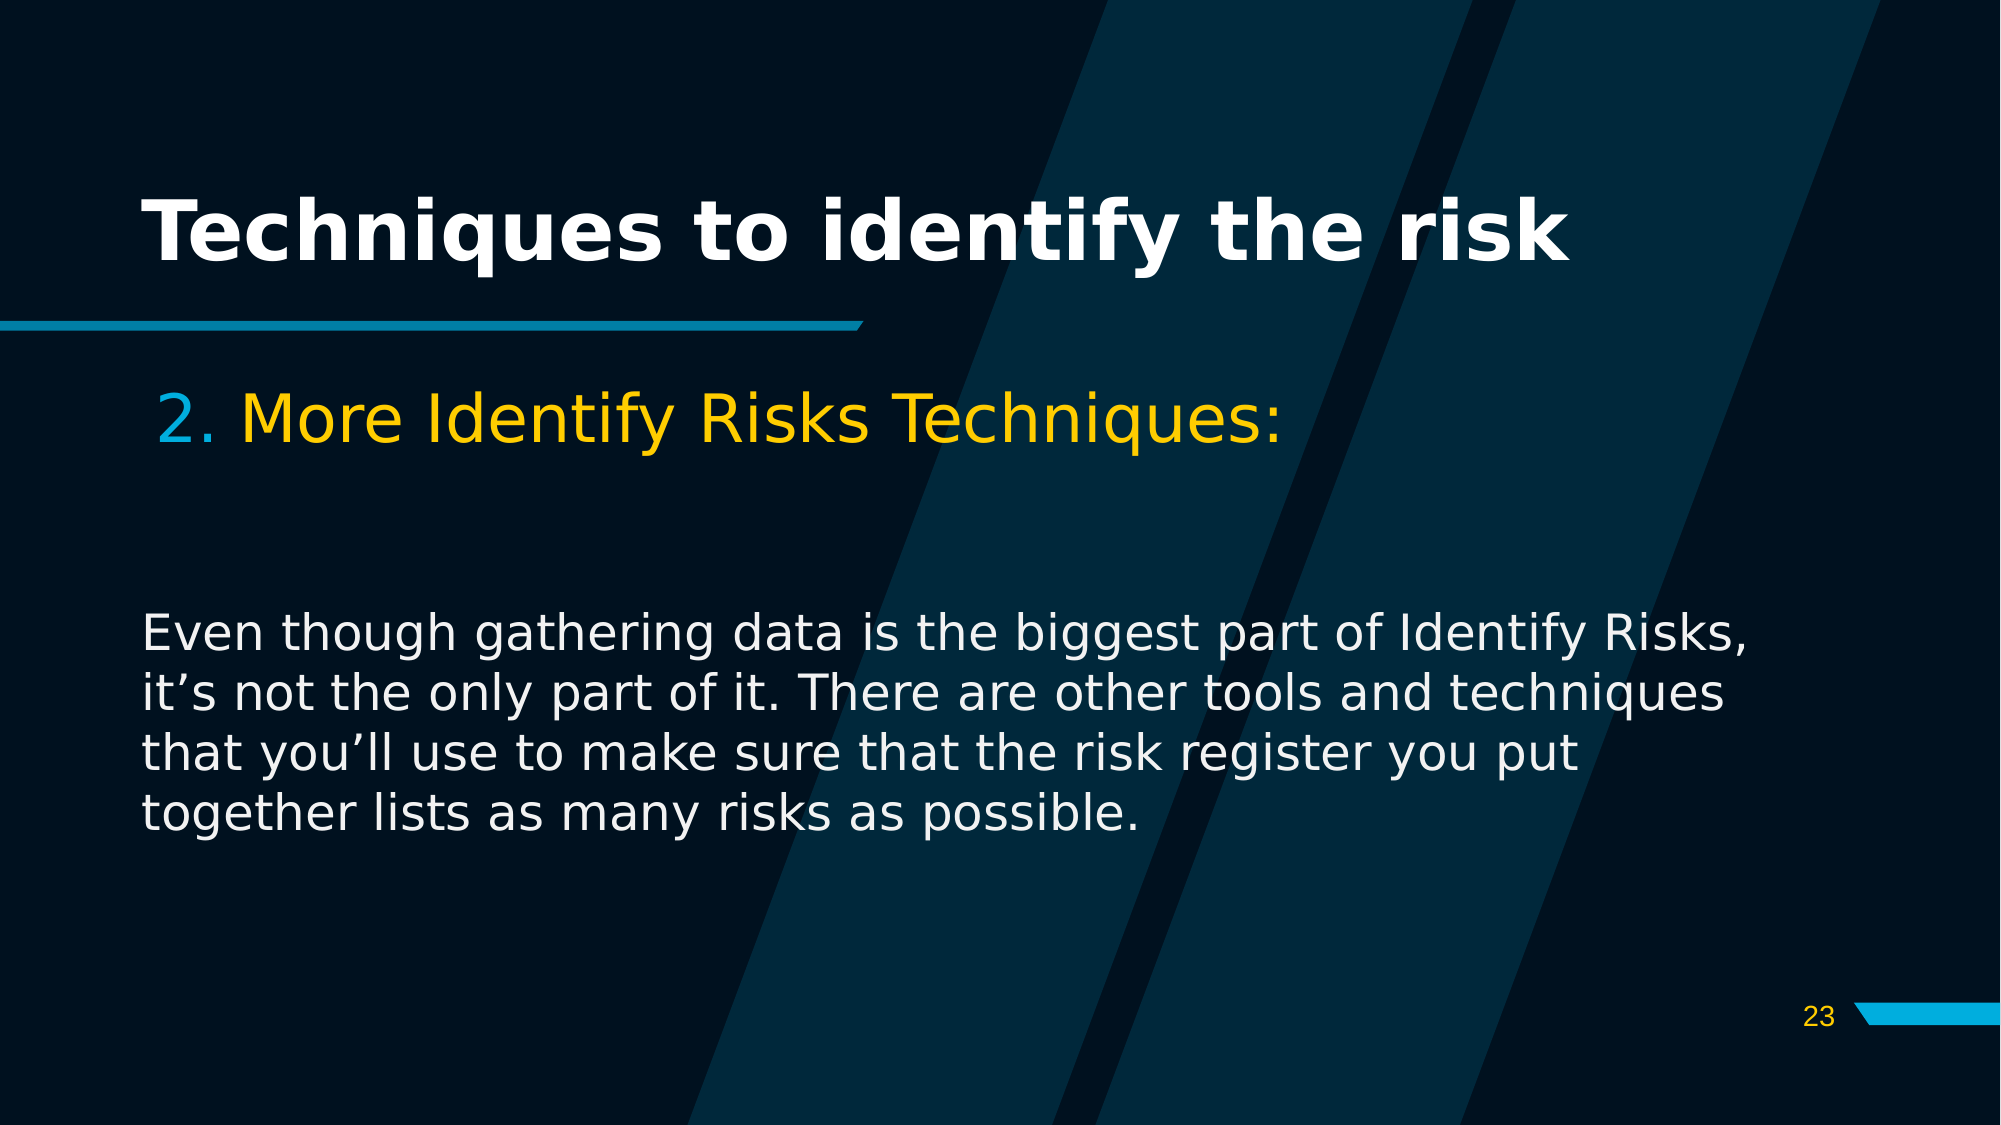

# Techniques to identify the risk
More Identify Risks Techniques:
Even though gathering data is the biggest part of Identify Risks, it’s not the only part of it. There are other tools and techniques that you’ll use to make sure that the risk register you put together lists as many risks as possible.
23